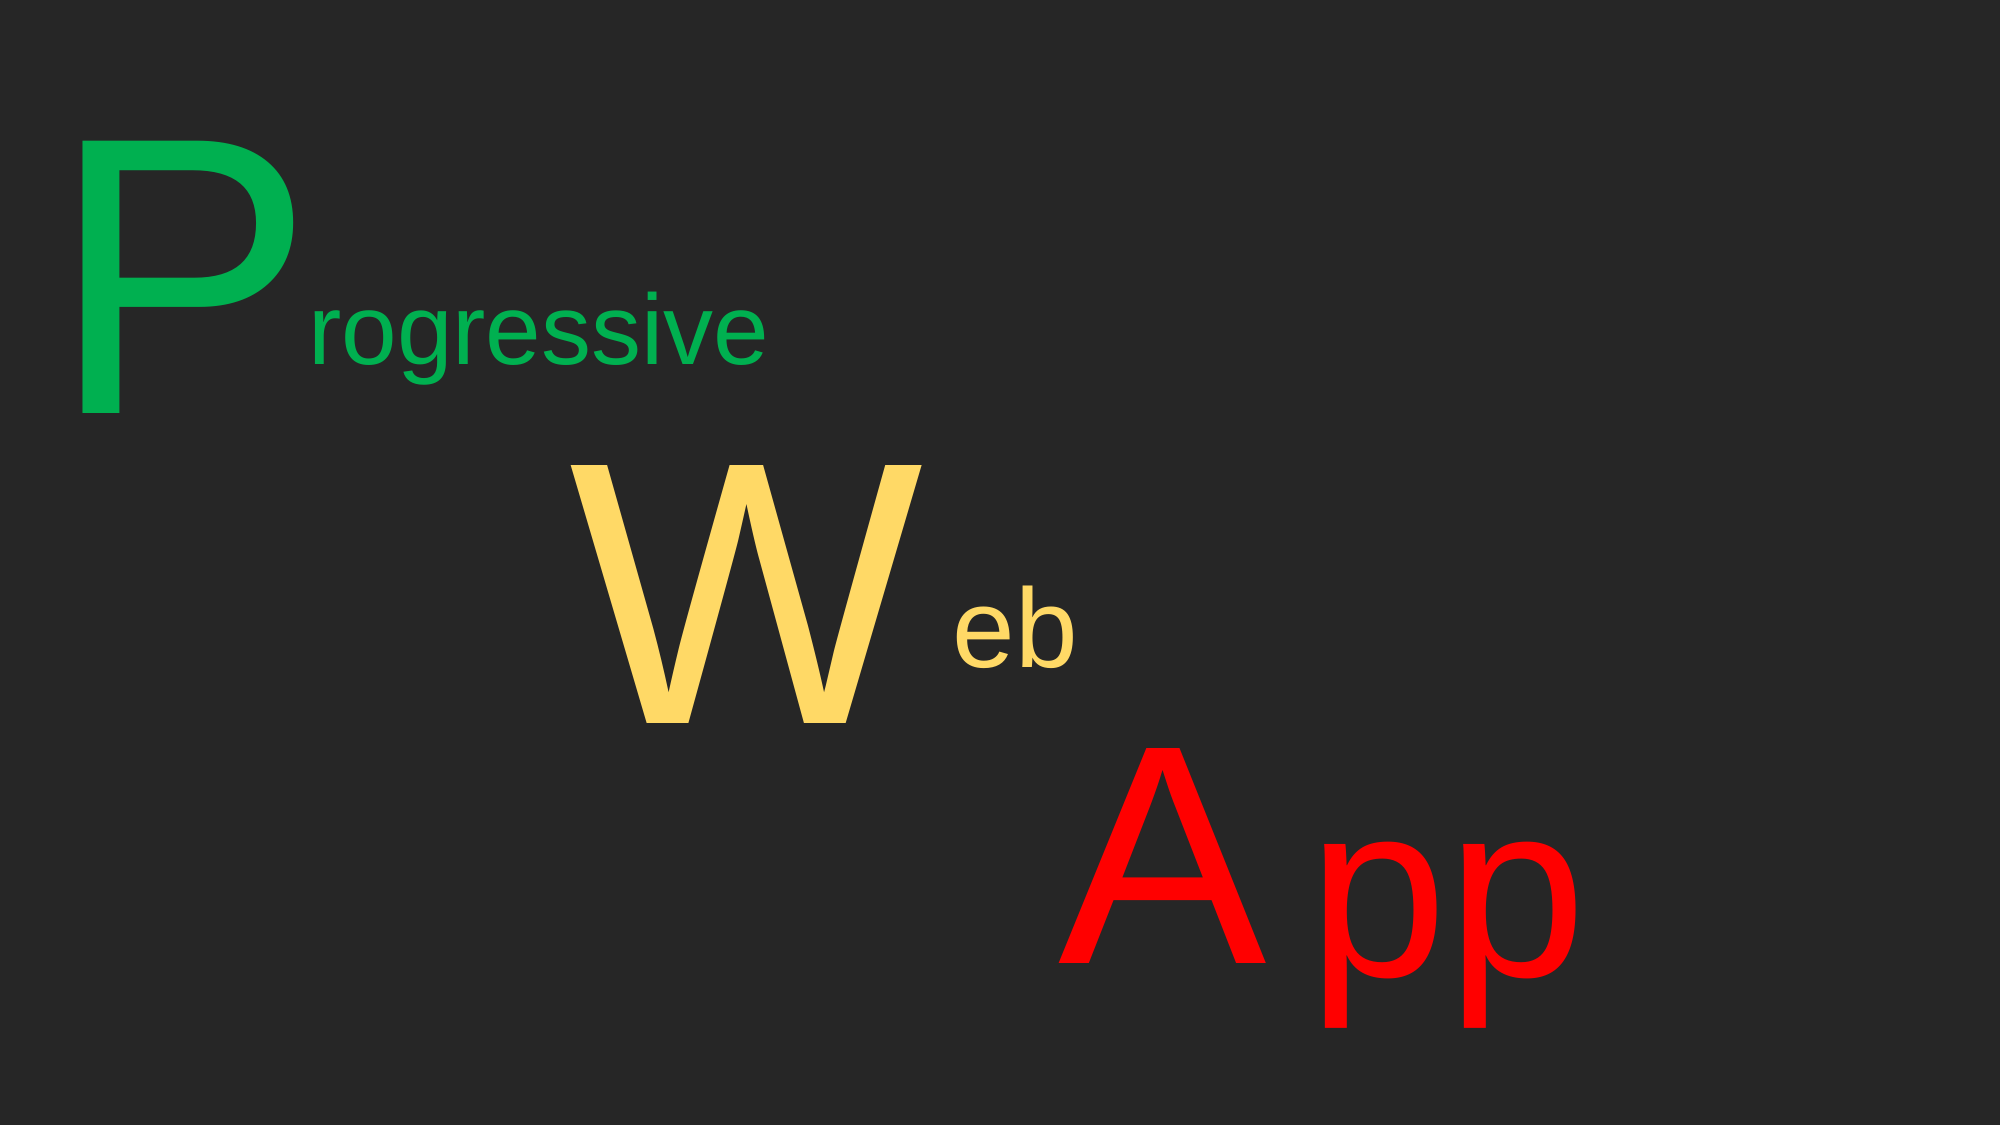

#

P
rogressive
W
eb
A
pp